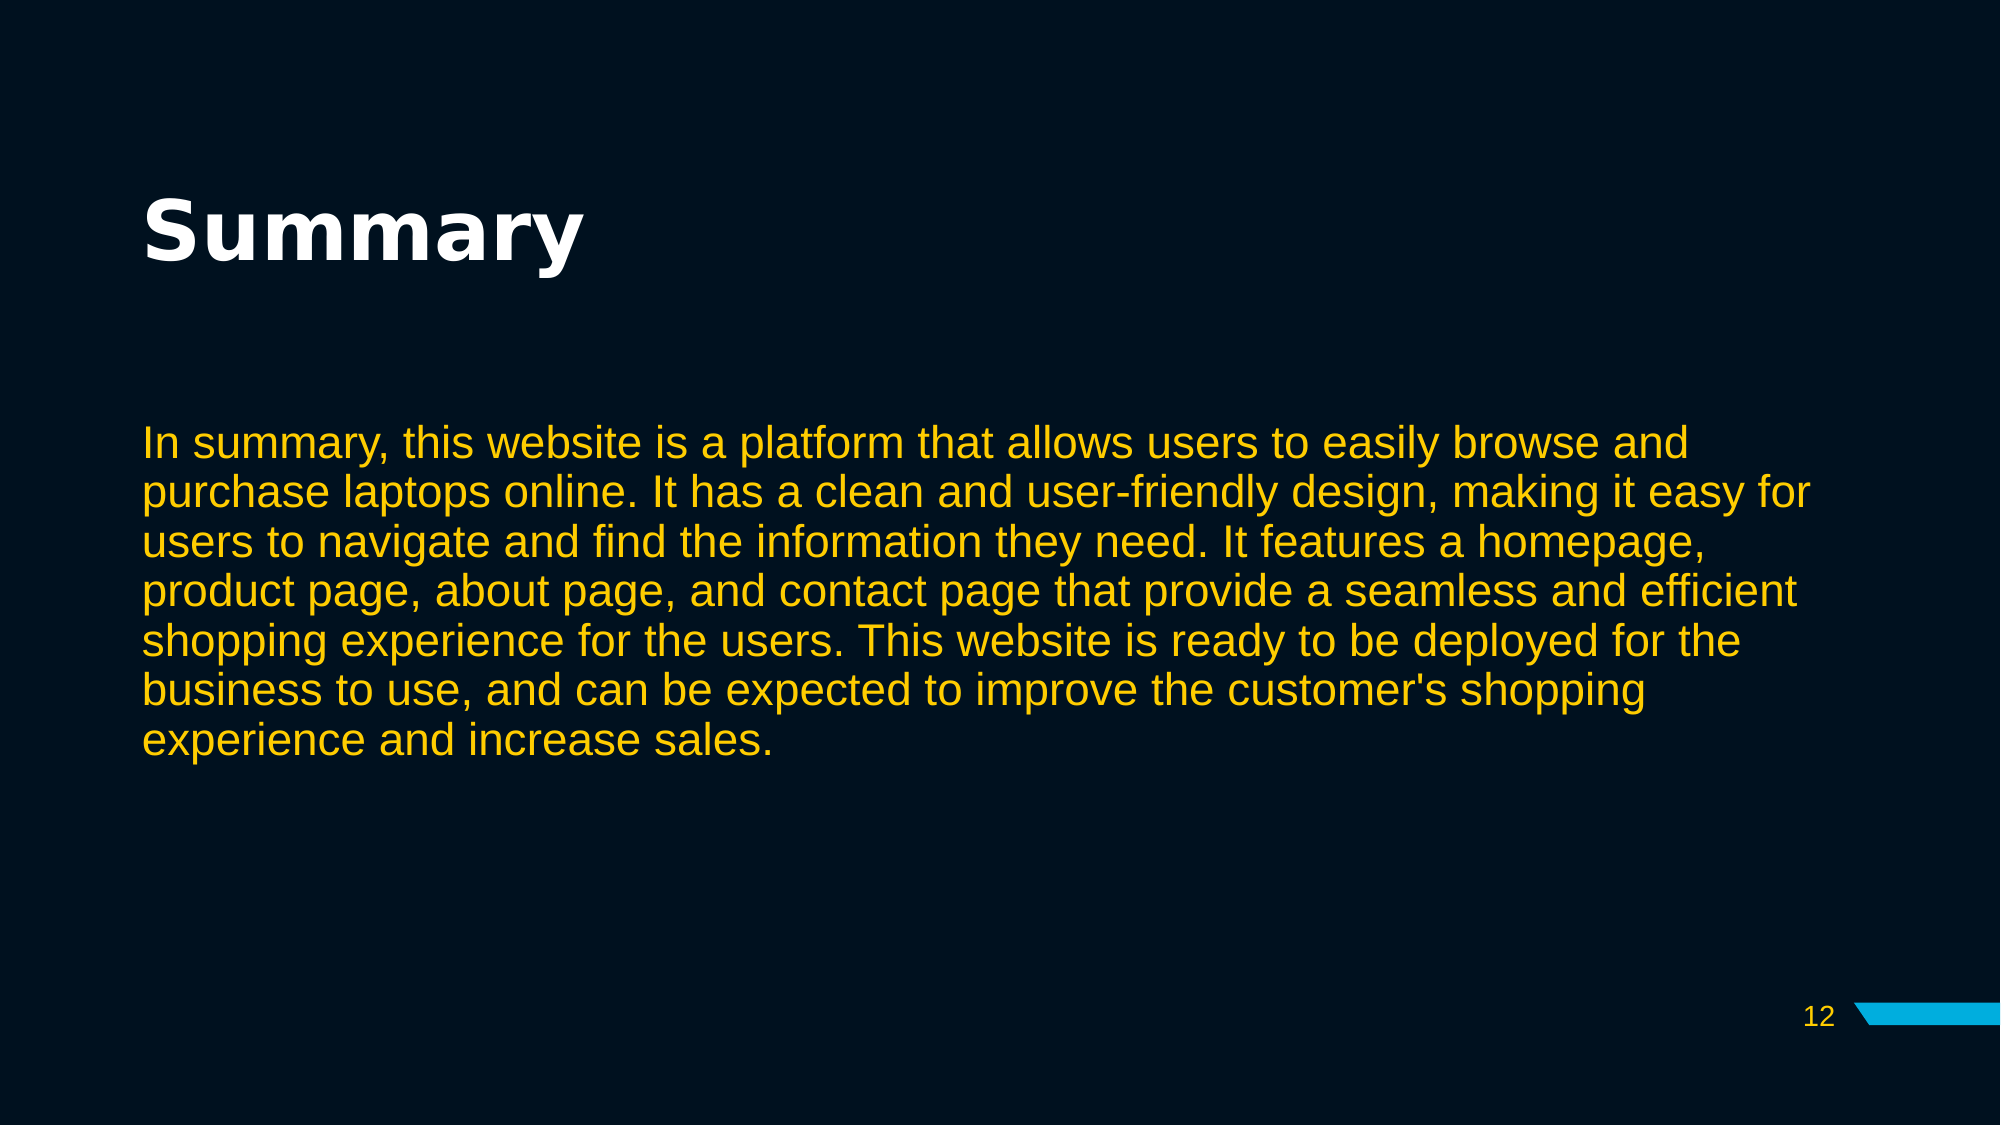

# Summary
In summary, this website is a platform that allows users to easily browse and purchase laptops online. It has a clean and user-friendly design, making it easy for users to navigate and find the information they need. It features a homepage, product page, about page, and contact page that provide a seamless and efficient shopping experience for the users. This website is ready to be deployed for the business to use, and can be expected to improve the customer's shopping experience and increase sales.

12